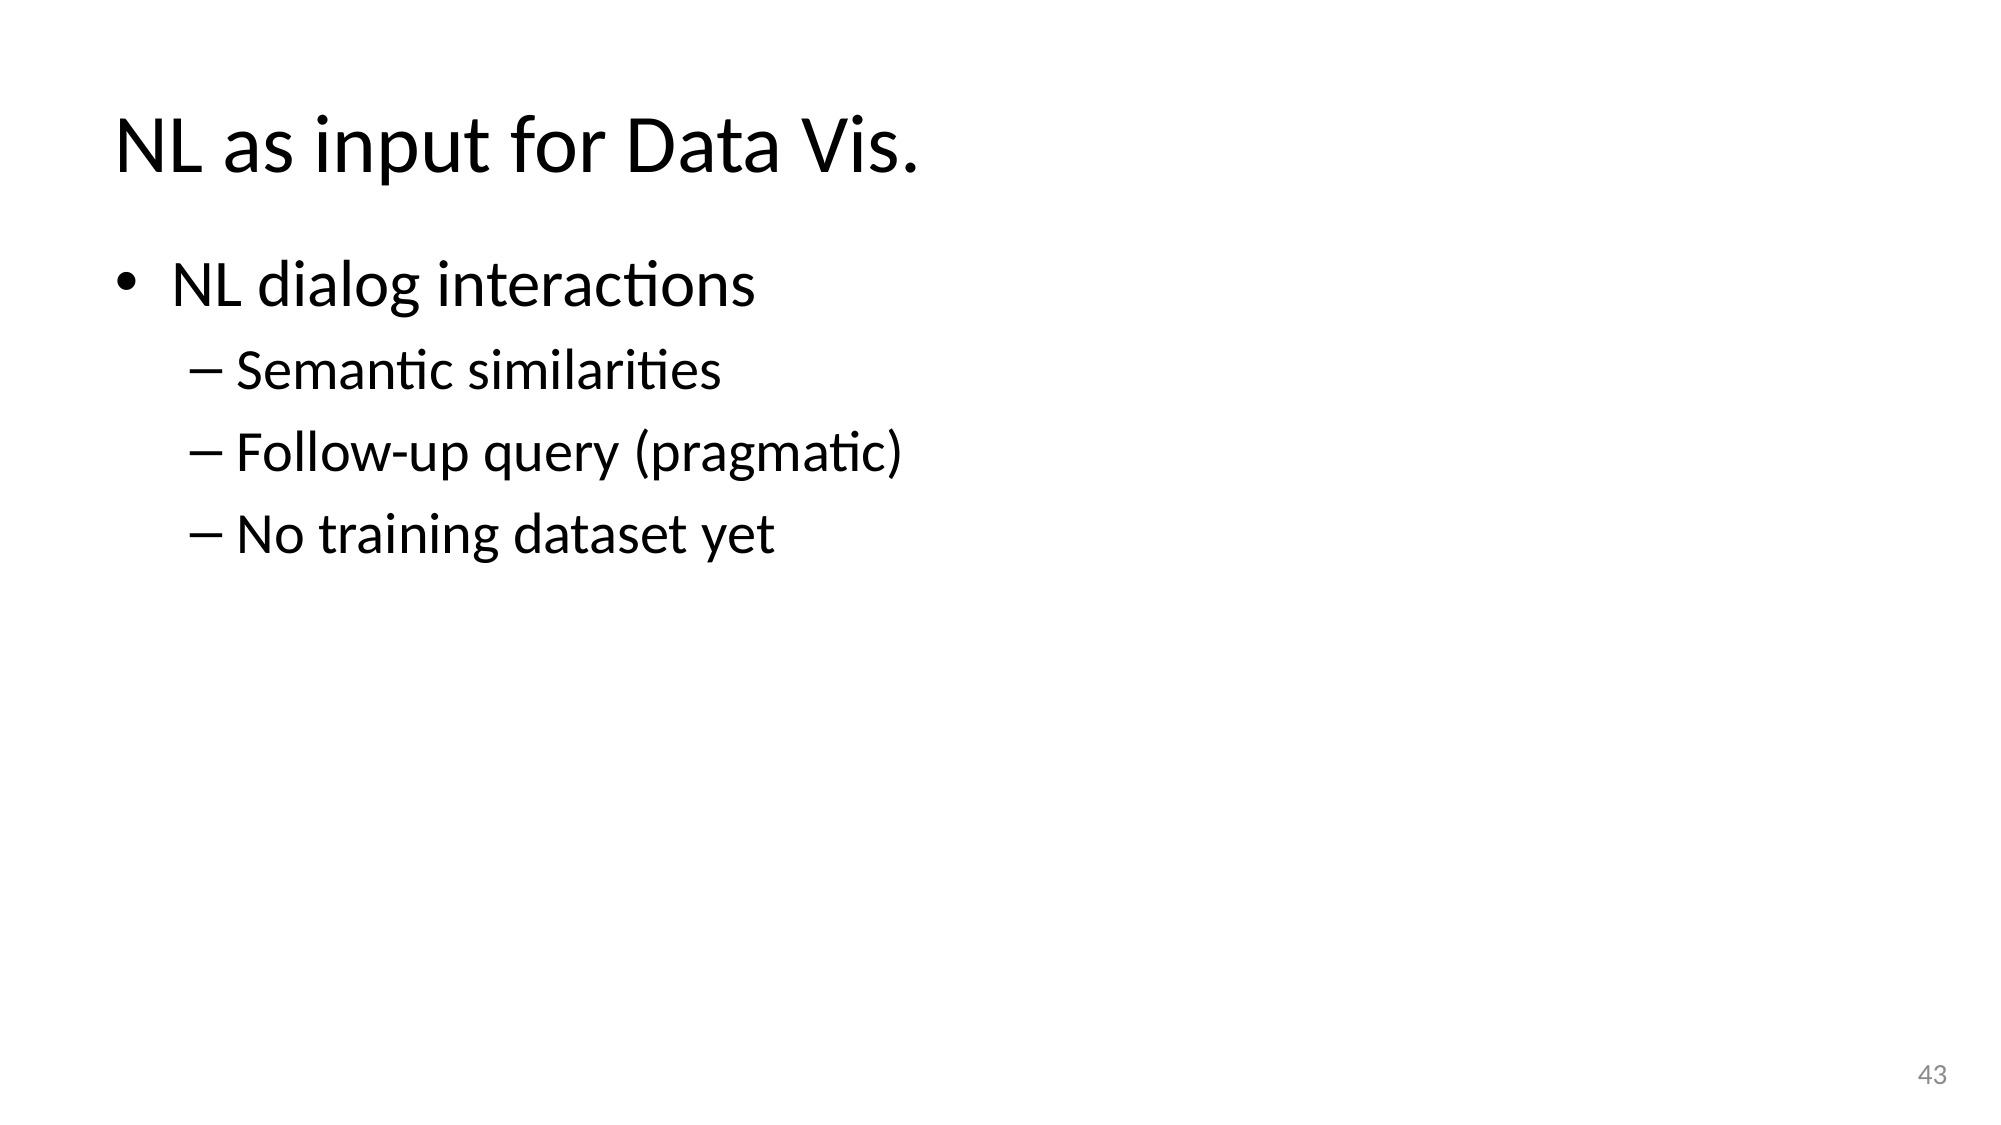

# NL as input for Data Vis.
NL dialog interactions
Semantic similarities
Follow-up query (pragmatic)
No training dataset yet
43